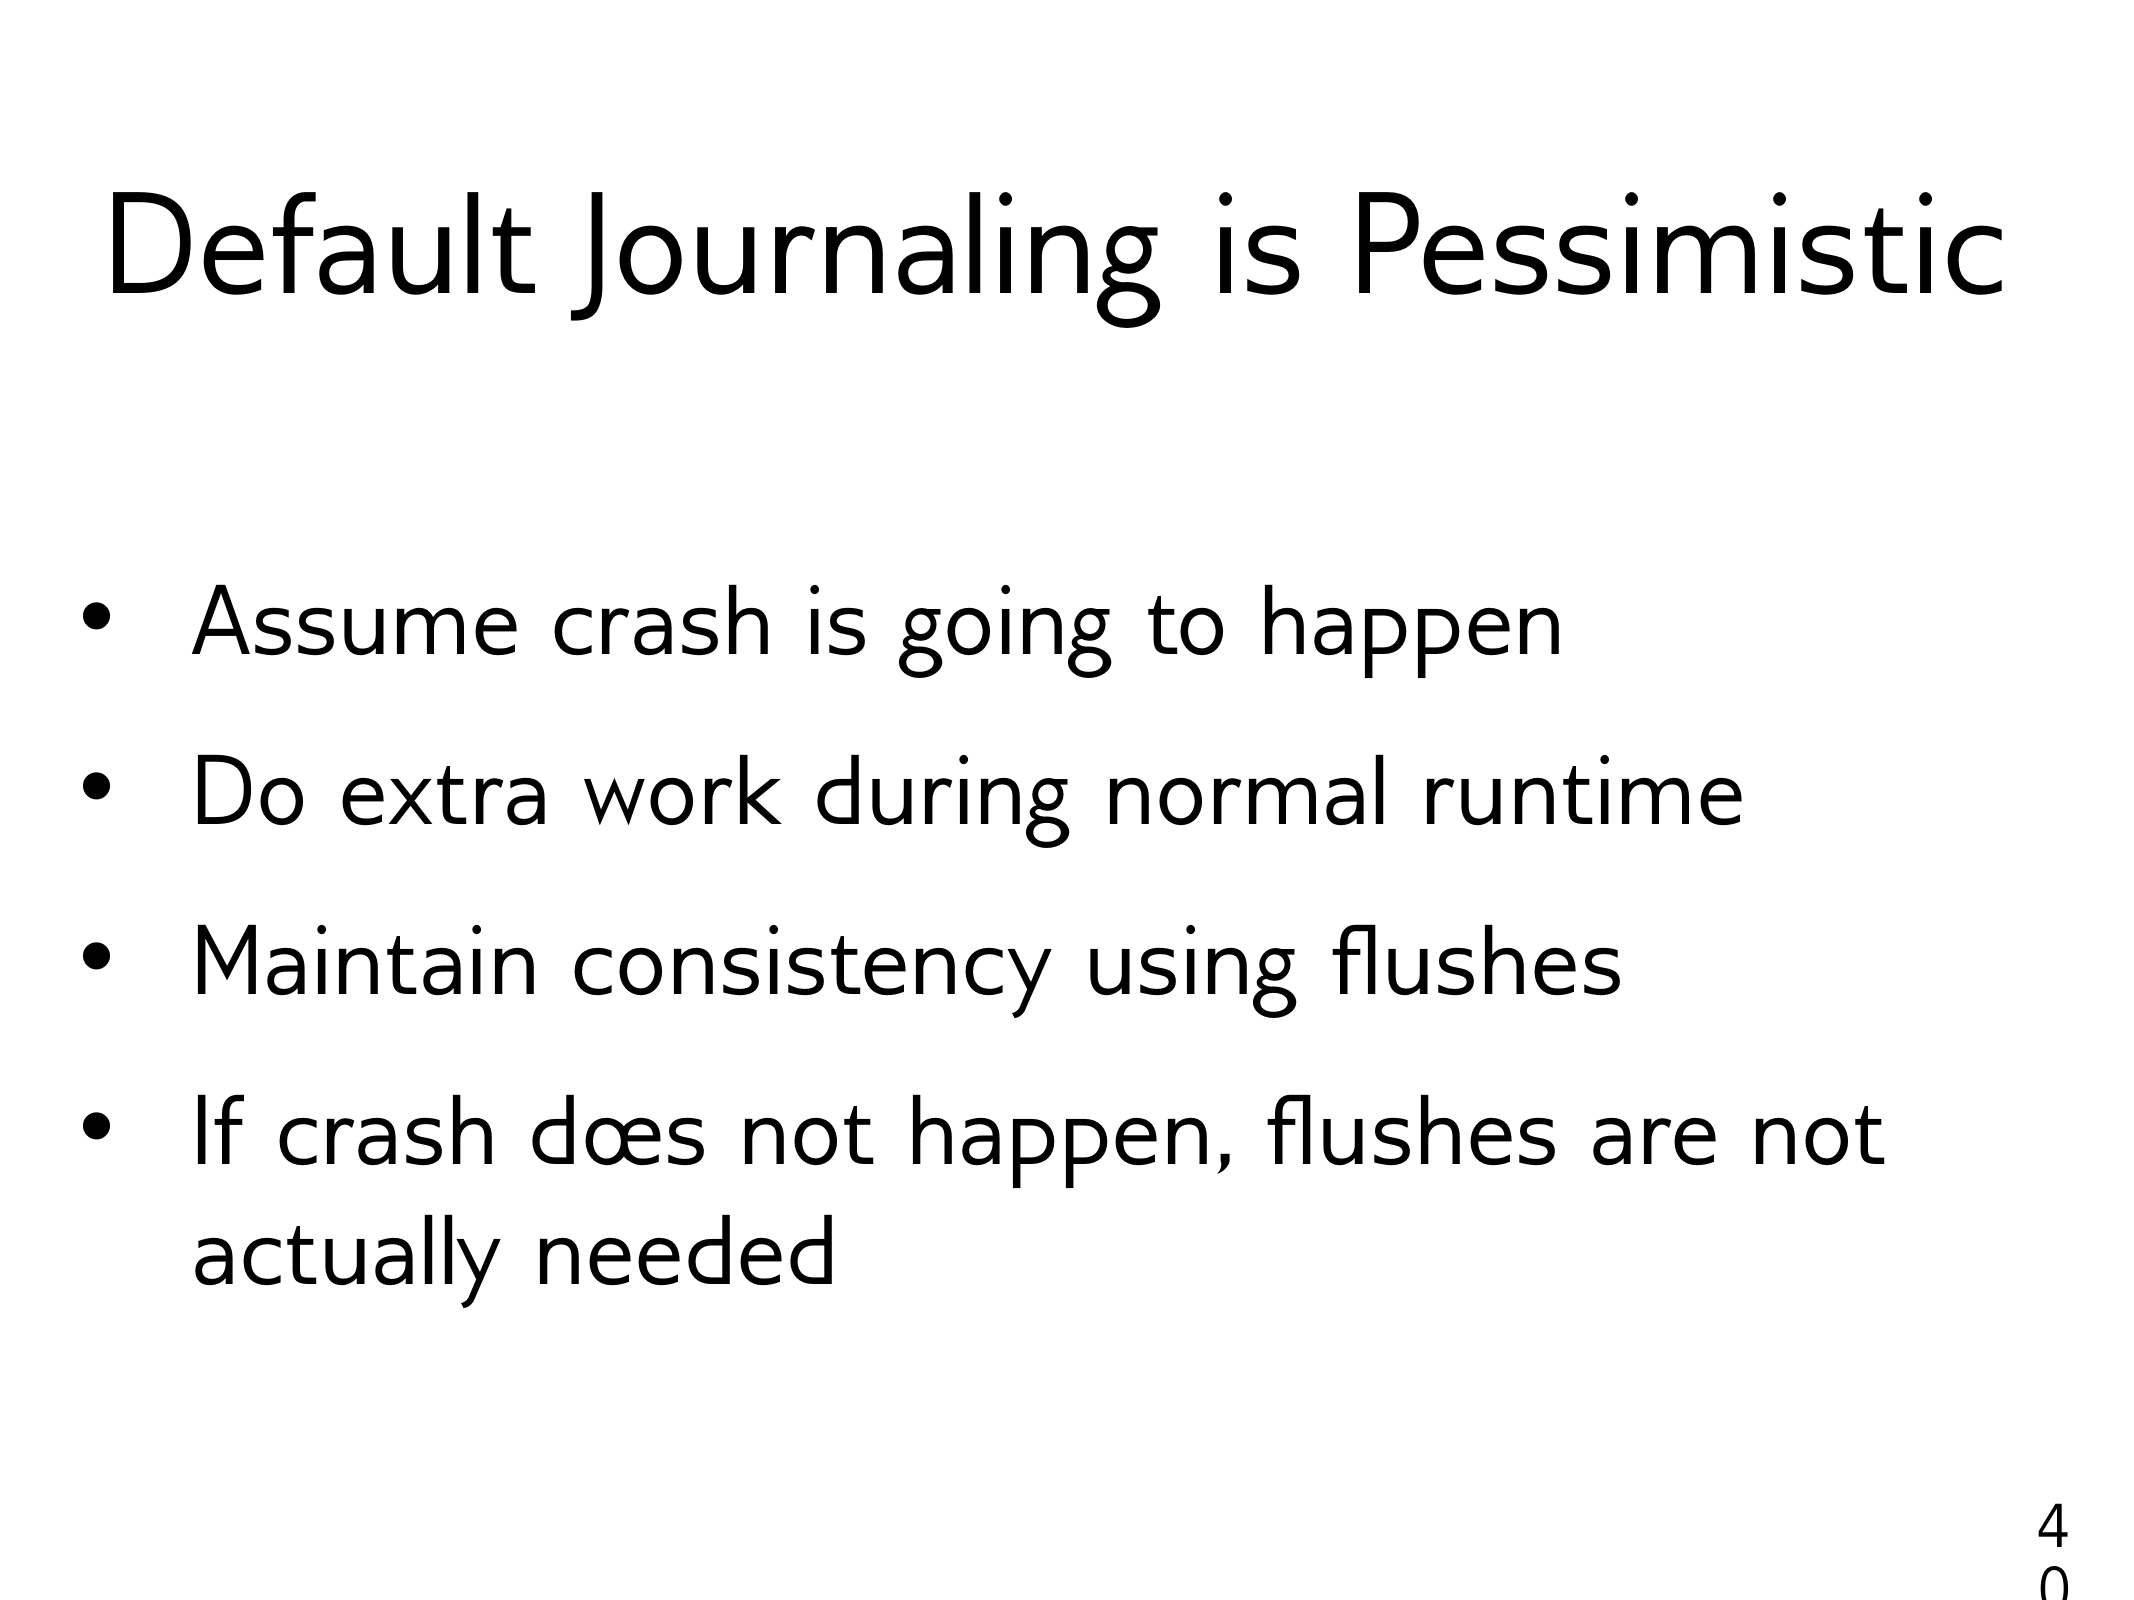

# Default Journaling is Pessimistic

Assume crash is going to happen
Do extra work during normal runtime
Maintain consistency using flushes
If crash does not happen, flushes are not actually needed
40